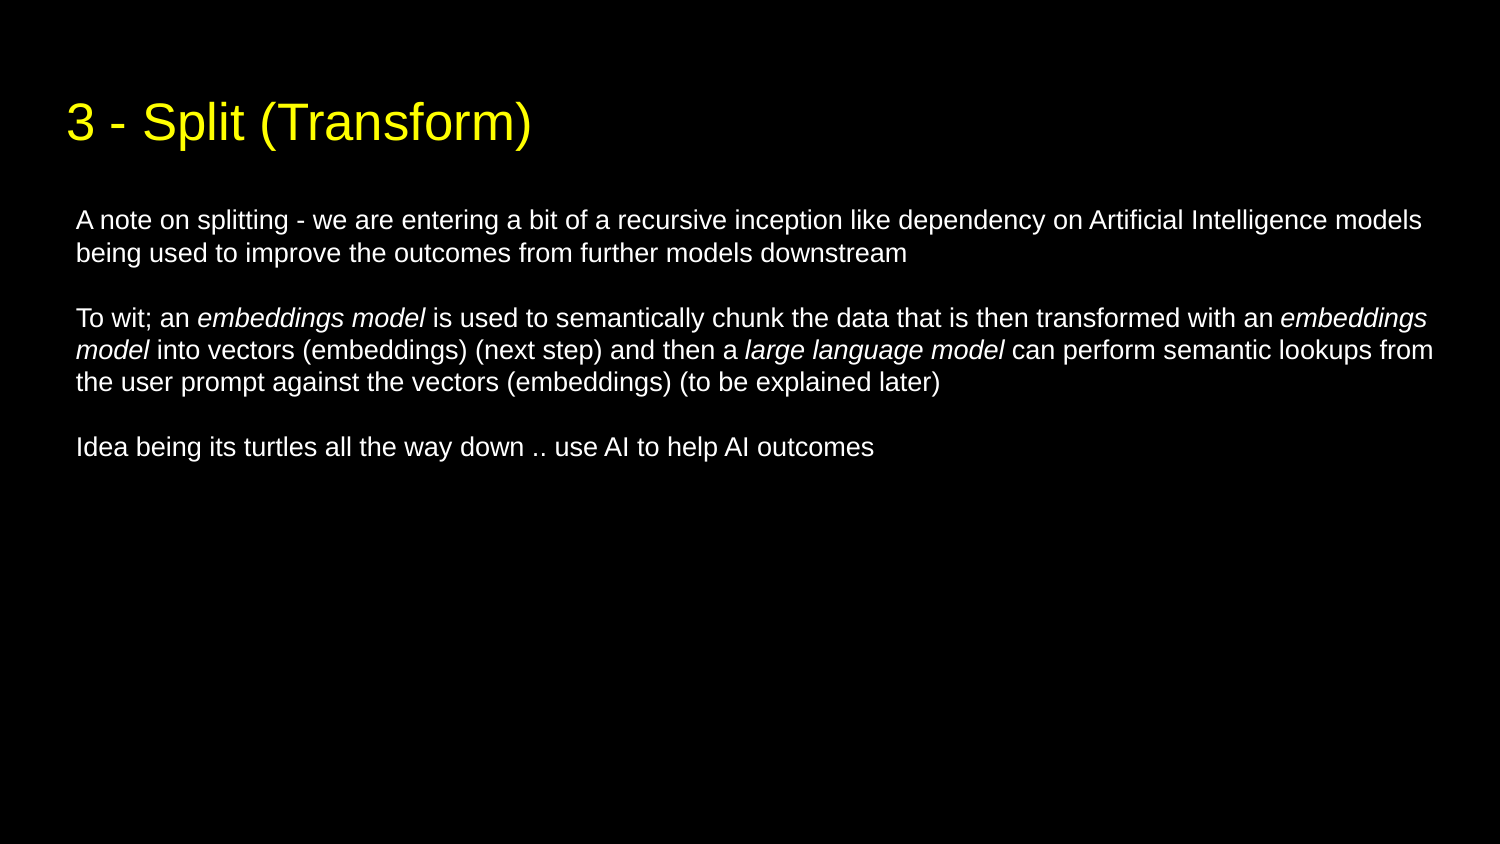

# 3 - Split (Transform)
A note on splitting - we are entering a bit of a recursive inception like dependency on Artificial Intelligence models being used to improve the outcomes from further models downstream

To wit; an embeddings model is used to semantically chunk the data that is then transformed with an embeddings model into vectors (embeddings) (next step) and then a large language model can perform semantic lookups from the user prompt against the vectors (embeddings) (to be explained later)

Idea being its turtles all the way down .. use AI to help AI outcomes